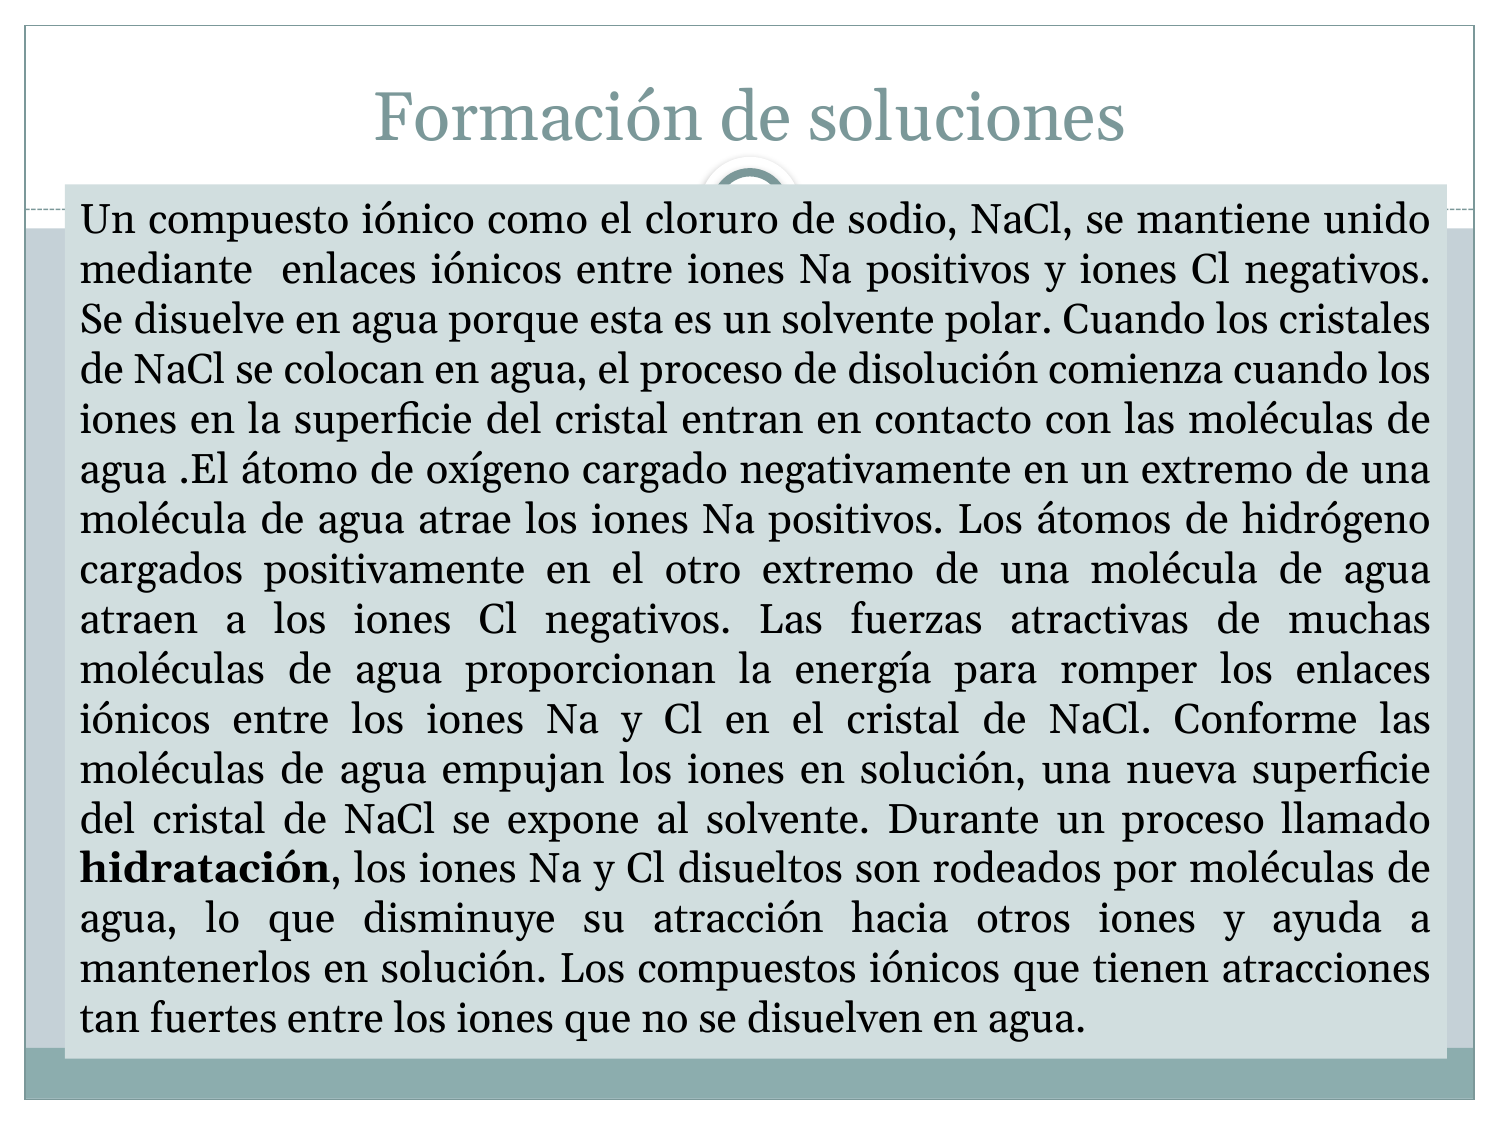

# Formación de soluciones
Un compuesto iónico como el cloruro de sodio, NaCl, se mantiene unido mediante  enlaces iónicos entre iones Na positivos y iones Cl negativos. Se disuelve en agua porque esta es un solvente polar. Cuando los cristales de NaCl se colocan en agua, el proceso de disolución comienza cuando los iones en la superficie del cristal entran en contacto con las moléculas de agua .El átomo de oxígeno cargado negativamente en un extremo de una molécula de agua atrae los iones Na positivos. Los átomos de hidrógeno cargados positivamente en el otro extremo de una molécula de agua atraen a los iones Cl negativos. Las fuerzas atractivas de muchas moléculas de agua proporcionan la energía para romper los enlaces iónicos entre los iones Na y Cl en el cristal de NaCl. Conforme las moléculas de agua empujan los iones en solución, una nueva superficie del cristal de NaCl se expone al solvente. Durante un proceso llamado hidratación, los iones Na y Cl disueltos son rodeados por moléculas de agua, lo que disminuye su atracción hacia otros iones y ayuda a mantenerlos en solución. Los compuestos iónicos que tienen atracciones tan fuertes entre los iones que no se disuelven en agua.